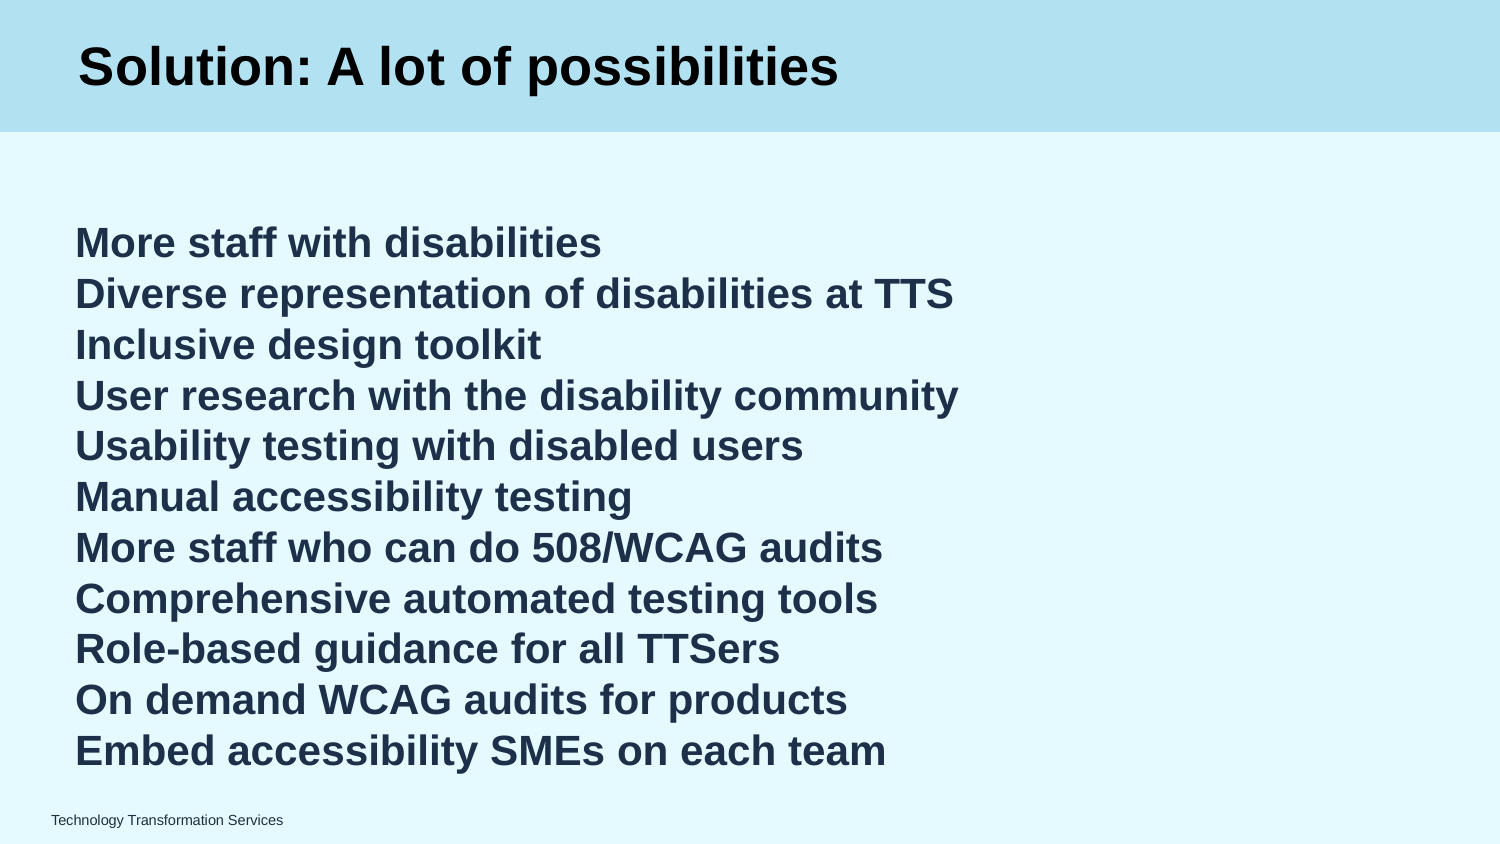

Solution: A lot of possibilities
# Many possible solutions
More staff with disabilities
Diverse representation of disabilities at TTS
Inclusive design toolkit
User research with the disability community
Usability testing with disabled users
Manual accessibility testing
More staff who can do 508/WCAG audits
Comprehensive automated testing tools
Role-based guidance for all TTSers
On demand WCAG audits for products
Embed accessibility SMEs on each team